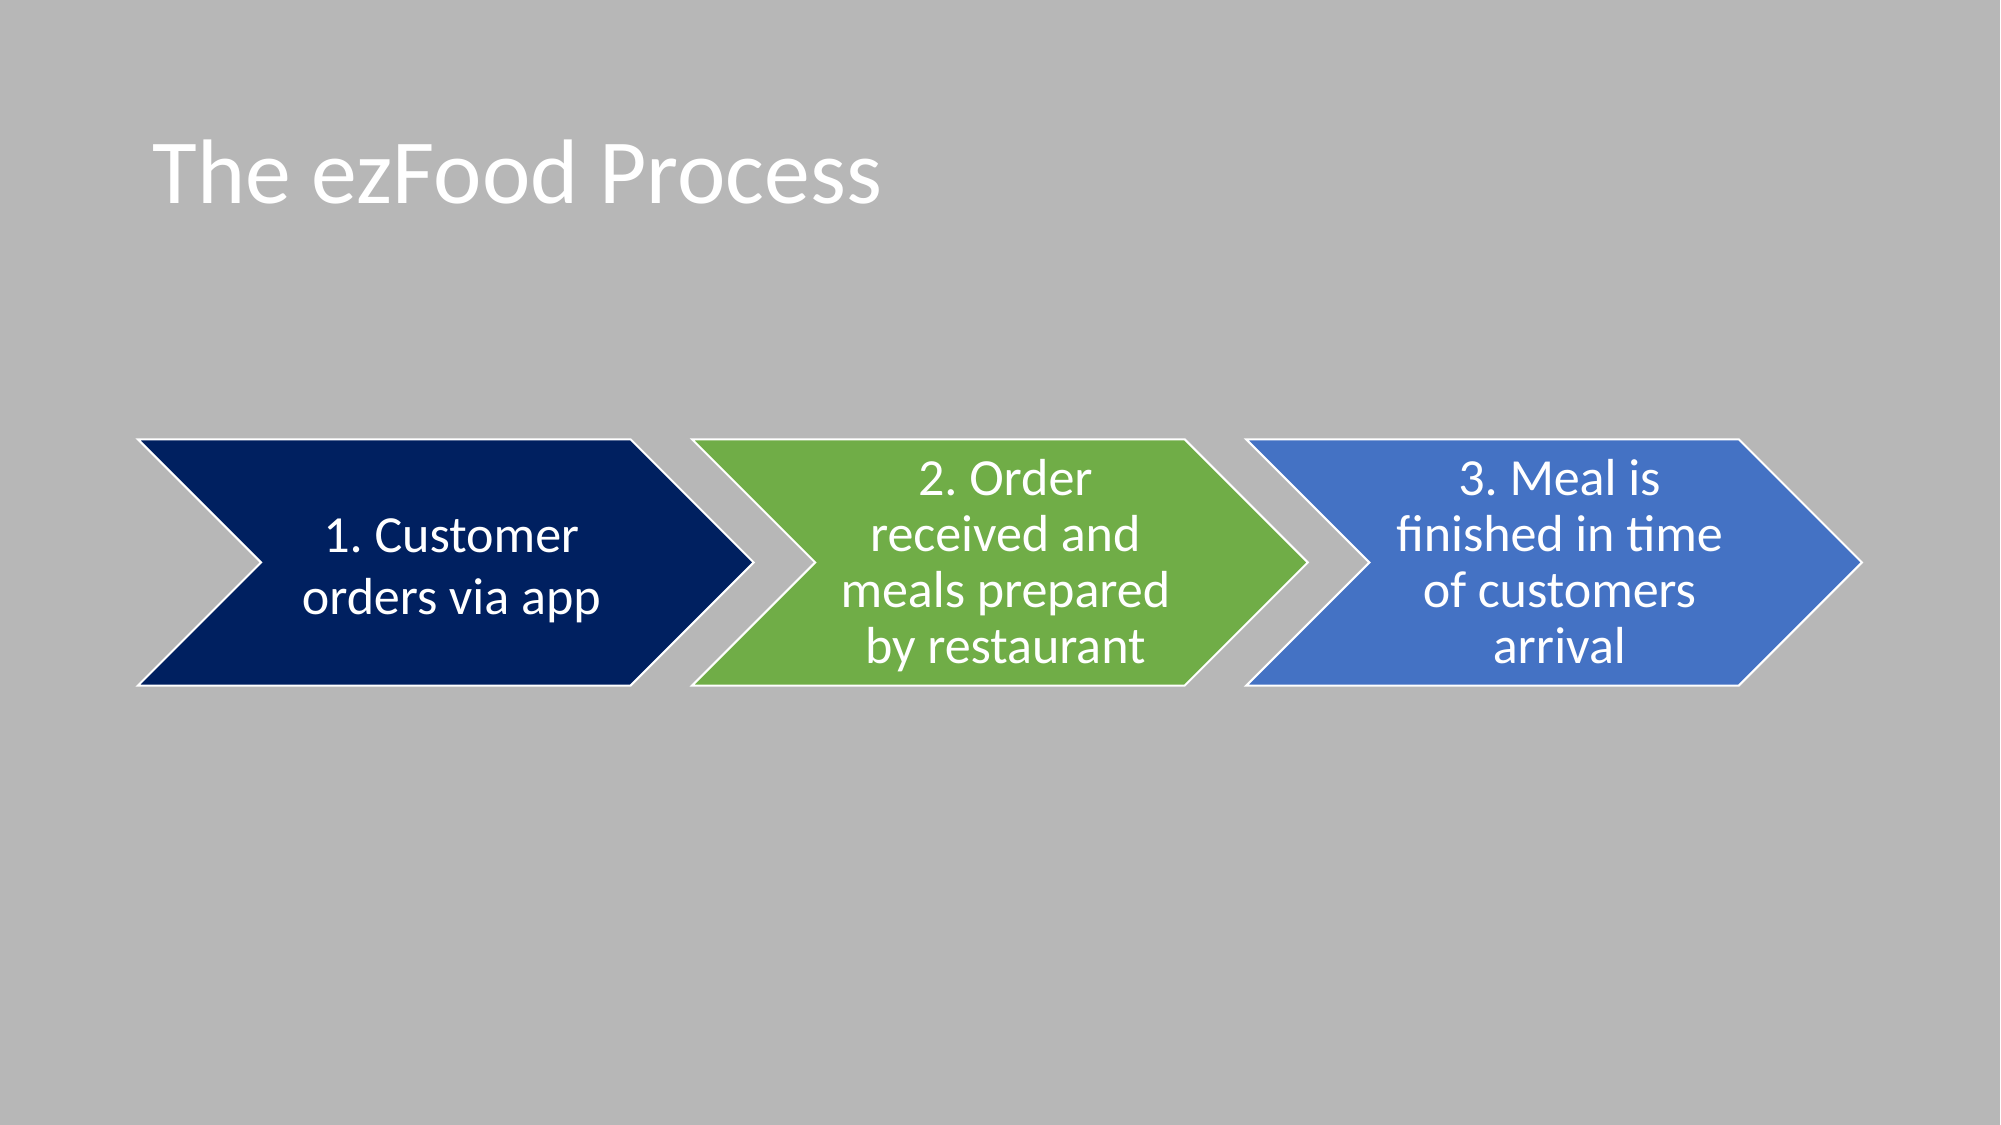

# The ezFood Process
1. Customer orders via app
2. Order received and meals prepared by restaurant
3. Meal is finished in time of customers arrival